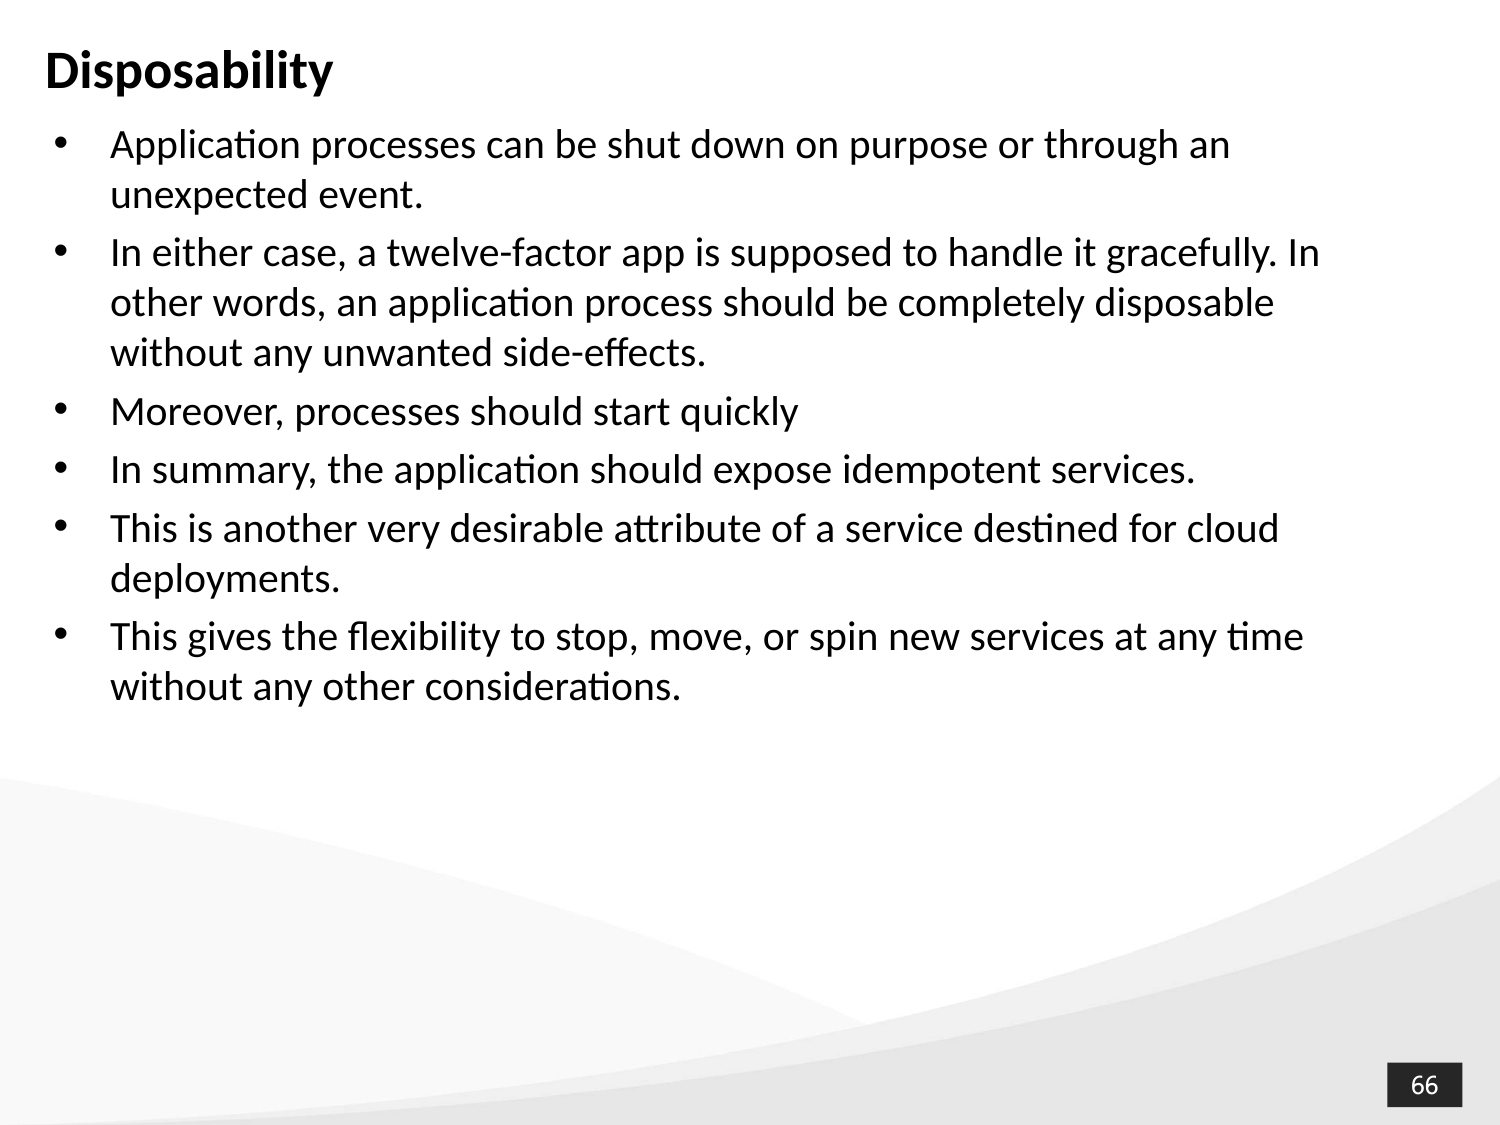

# Disposability
Application processes can be shut down on purpose or through an unexpected event.
In either case, a twelve-factor app is supposed to handle it gracefully. In other words, an application process should be completely disposable without any unwanted side-effects.
Moreover, processes should start quickly
In summary, the application should expose idempotent services.
This is another very desirable attribute of a service destined for cloud deployments.
This gives the flexibility to stop, move, or spin new services at any time without any other considerations.